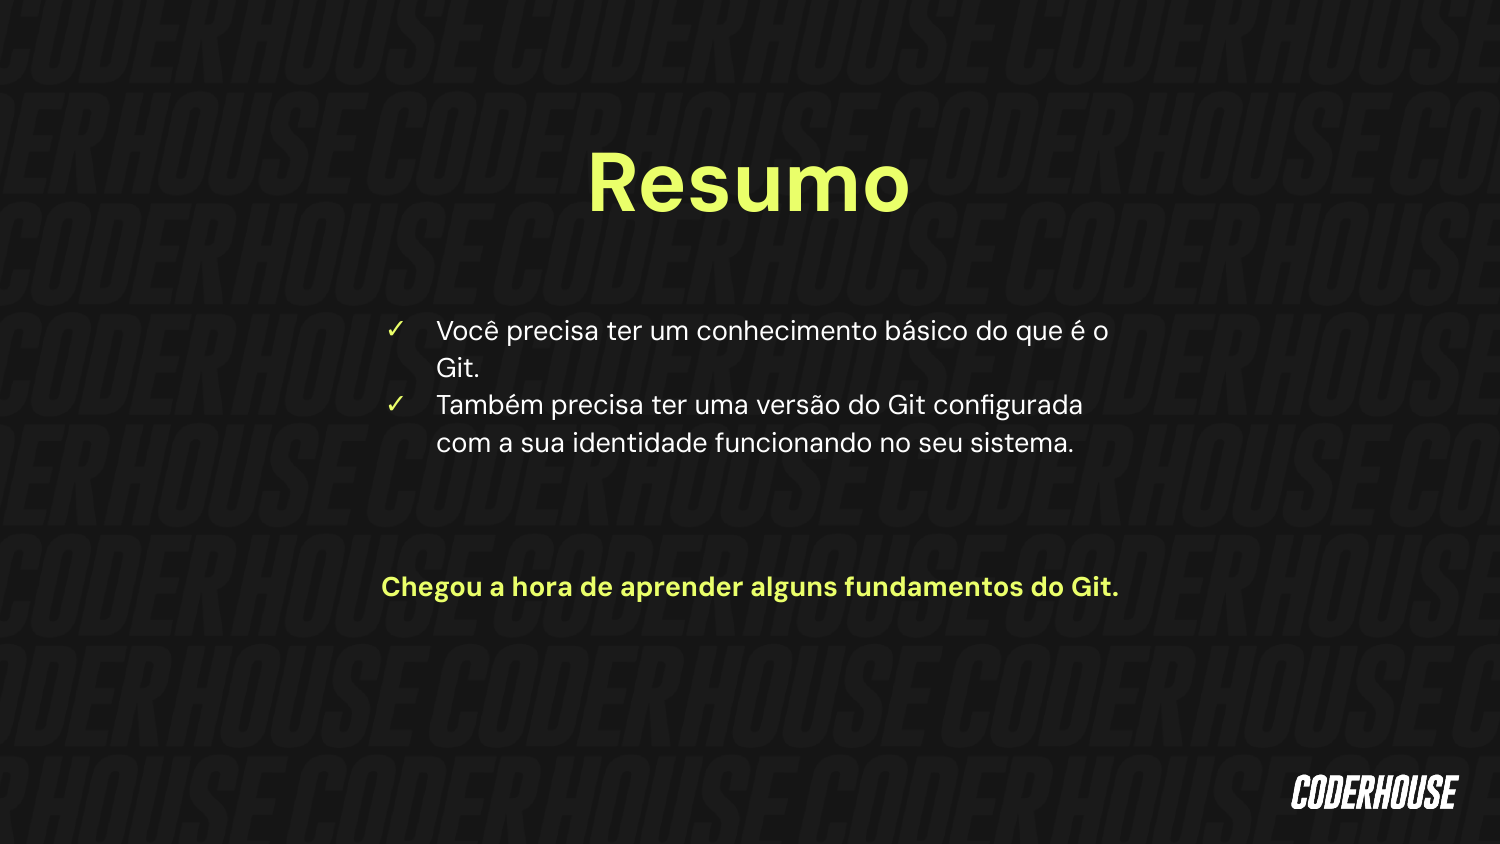

Resumo
Você precisa ter um conhecimento básico do que é o Git.
Também precisa ter uma versão do Git configurada com a sua identidade funcionando no seu sistema.
Chegou a hora de aprender alguns fundamentos do Git.